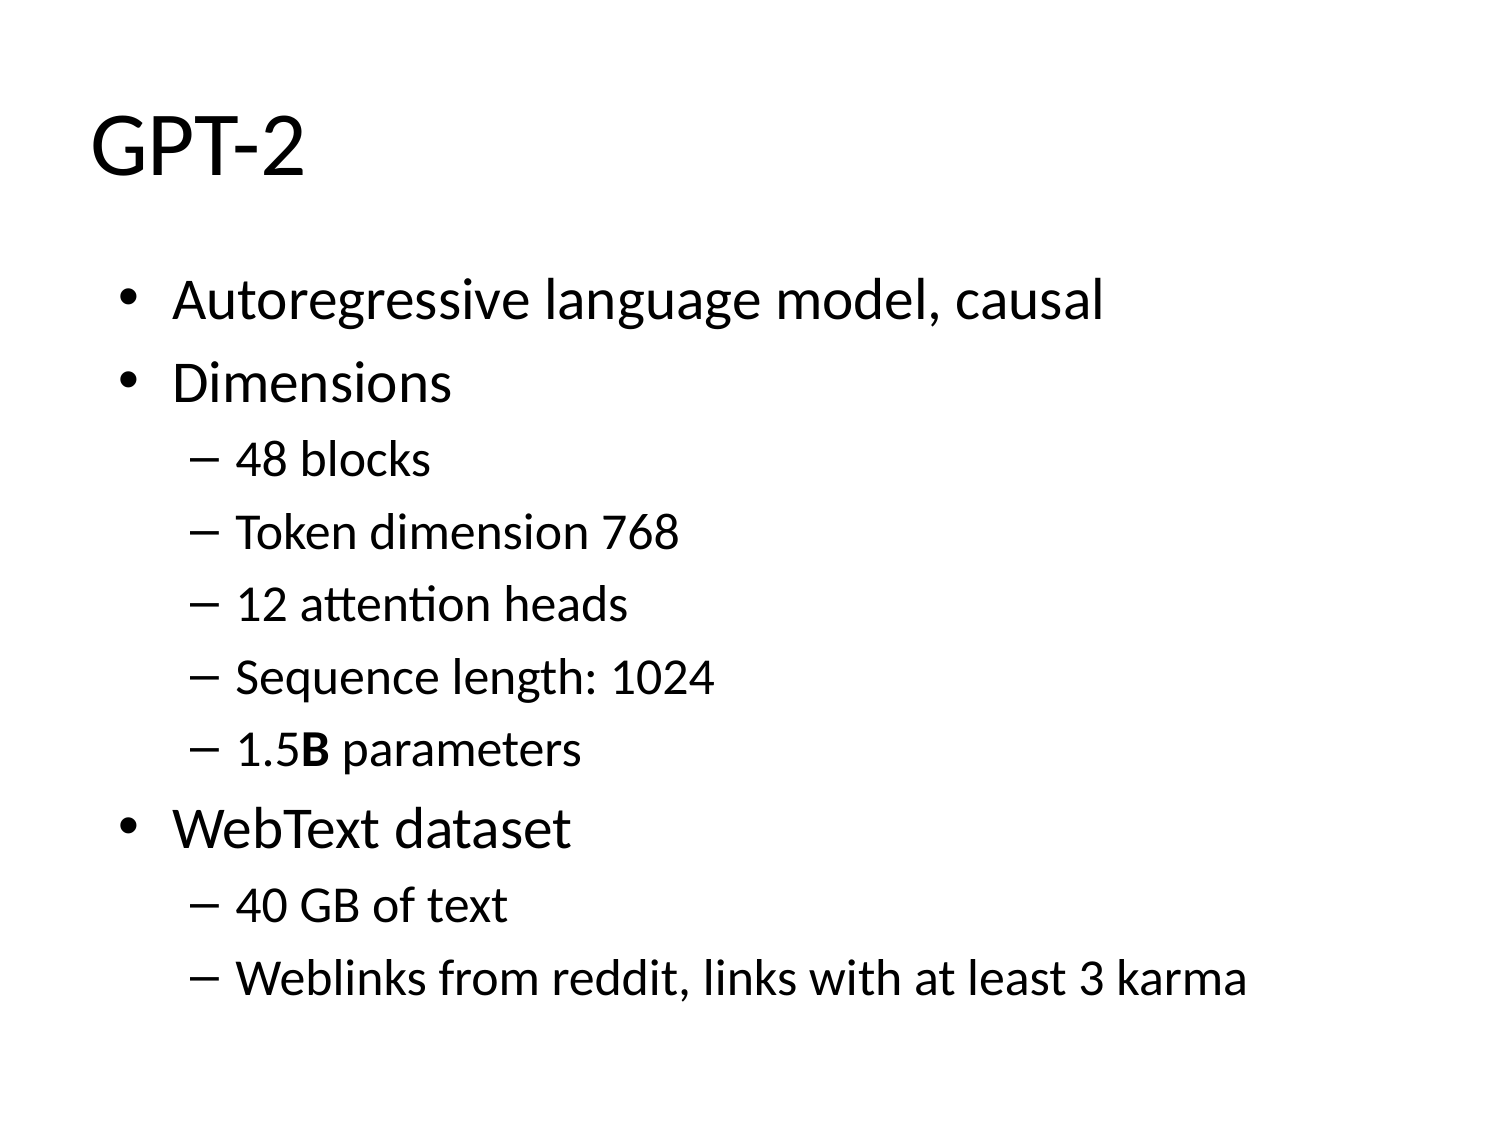

# GPT-2
Autoregressive language model, causal
Dimensions
48 blocks
Token dimension 768
12 attention heads
Sequence length: 1024
1.5B parameters
WebText dataset
40 GB of text
Weblinks from reddit, links with at least 3 karma